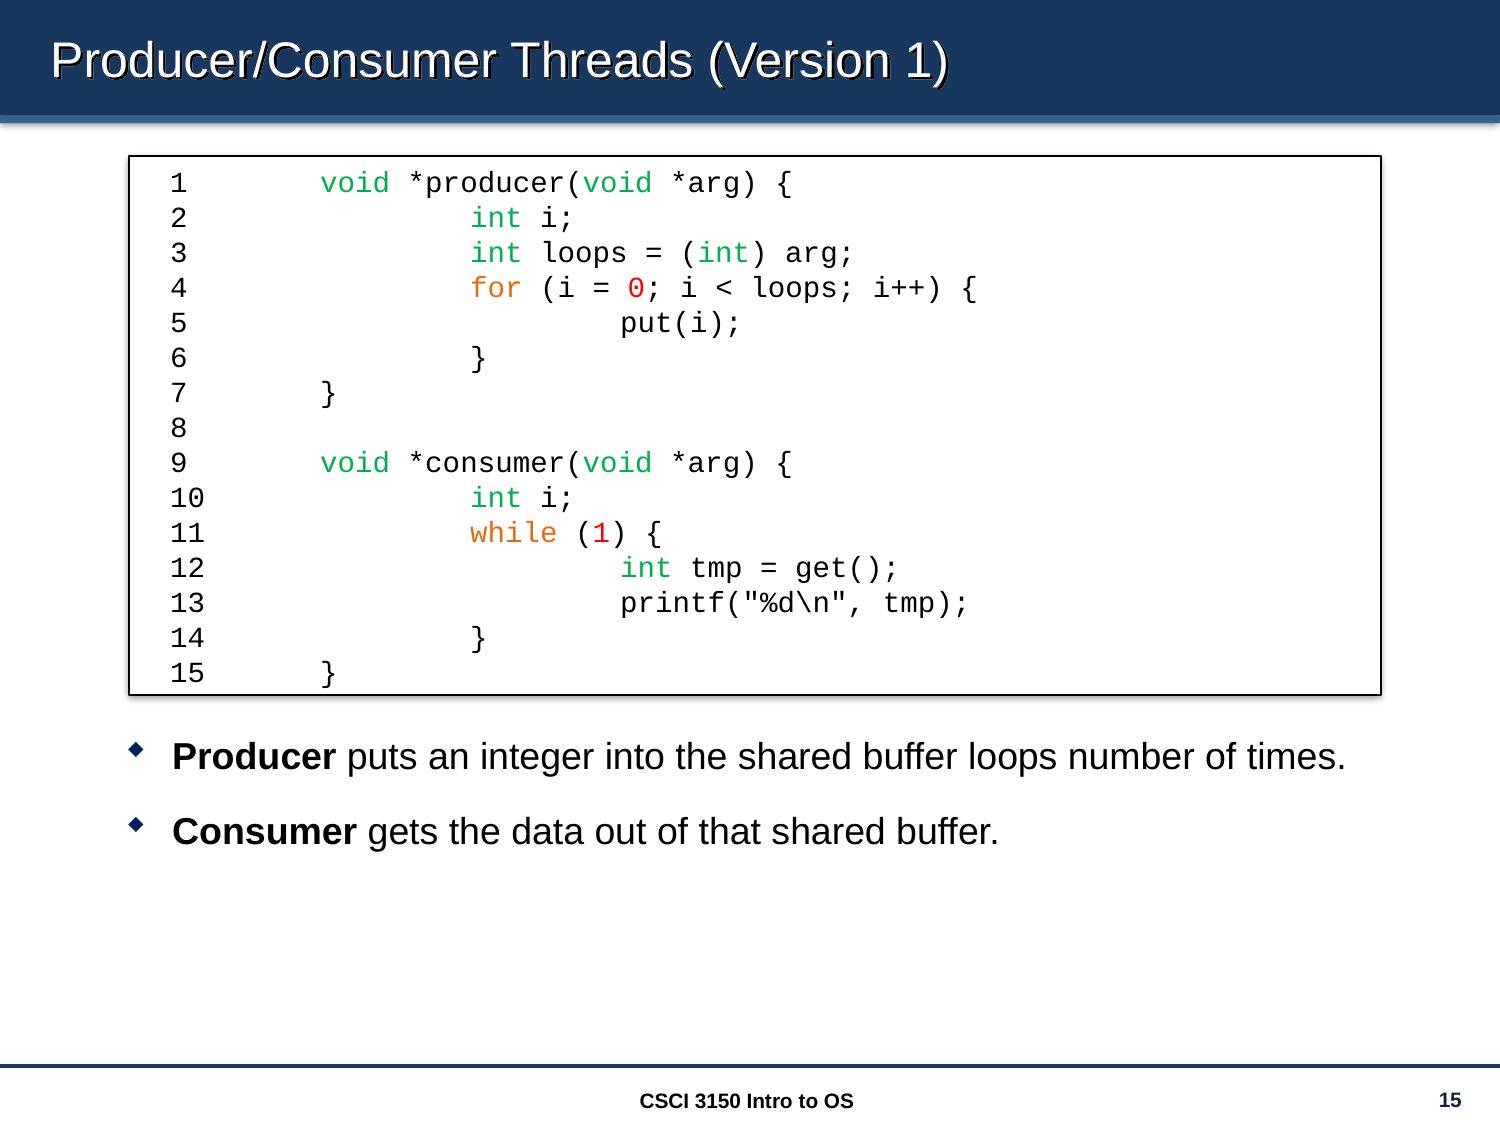

# Producer/Consumer Threads (Version 1)

Producer puts an integer into the shared buffer loops number of times.
Consumer gets the data out of that shared buffer.
1 	void *producer(void *arg) {
2 		int i;
3 		int loops = (int) arg;
4 		for (i = 0; i < loops; i++) {
5 			put(i);
6 		}
7 	}
8
9 	void *consumer(void *arg) {
10 		int i;
11 		while (1) {
12 			int tmp = get();
13 			printf("%d\n", tmp);
14 		}
15 	}
CSCI 3150 Intro to OS
15